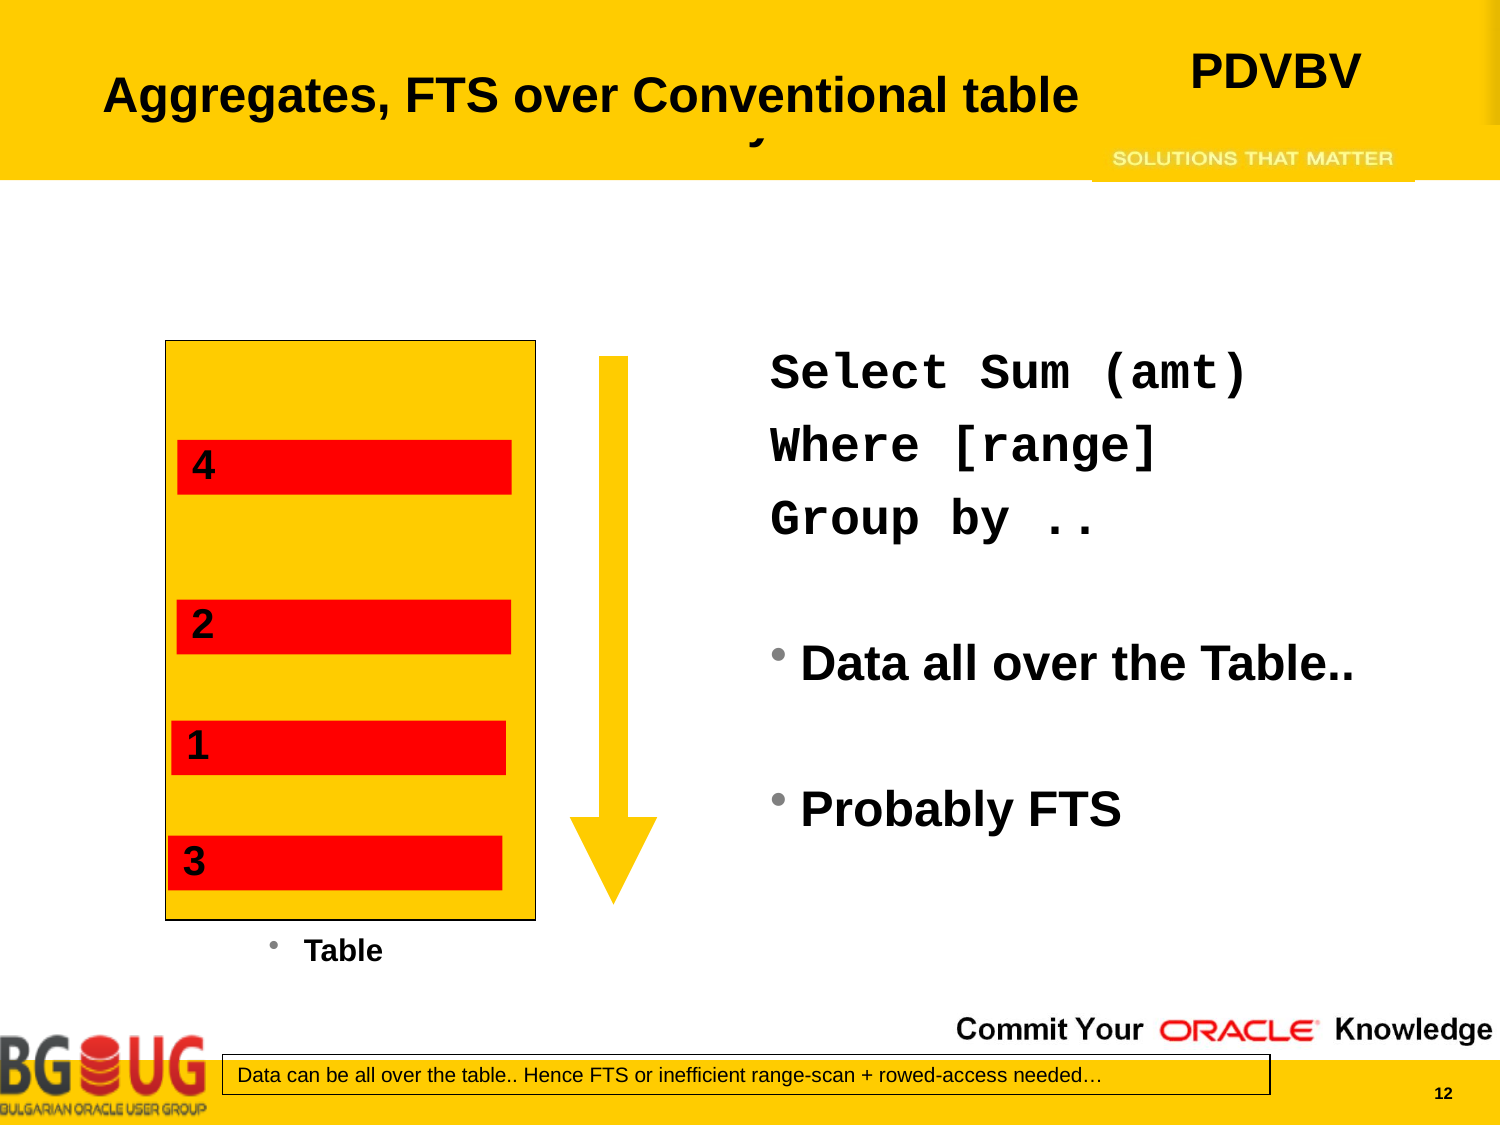

# Aggregates, FTS over Conventional table

Select Sum (amt)
Where [range]
Group by ..

Data all over the Table..

Probably FTS

Table
4
2
1
3
Data can be all over the table.. Hence FTS or inefficient range-scan + rowed-access needed…
12